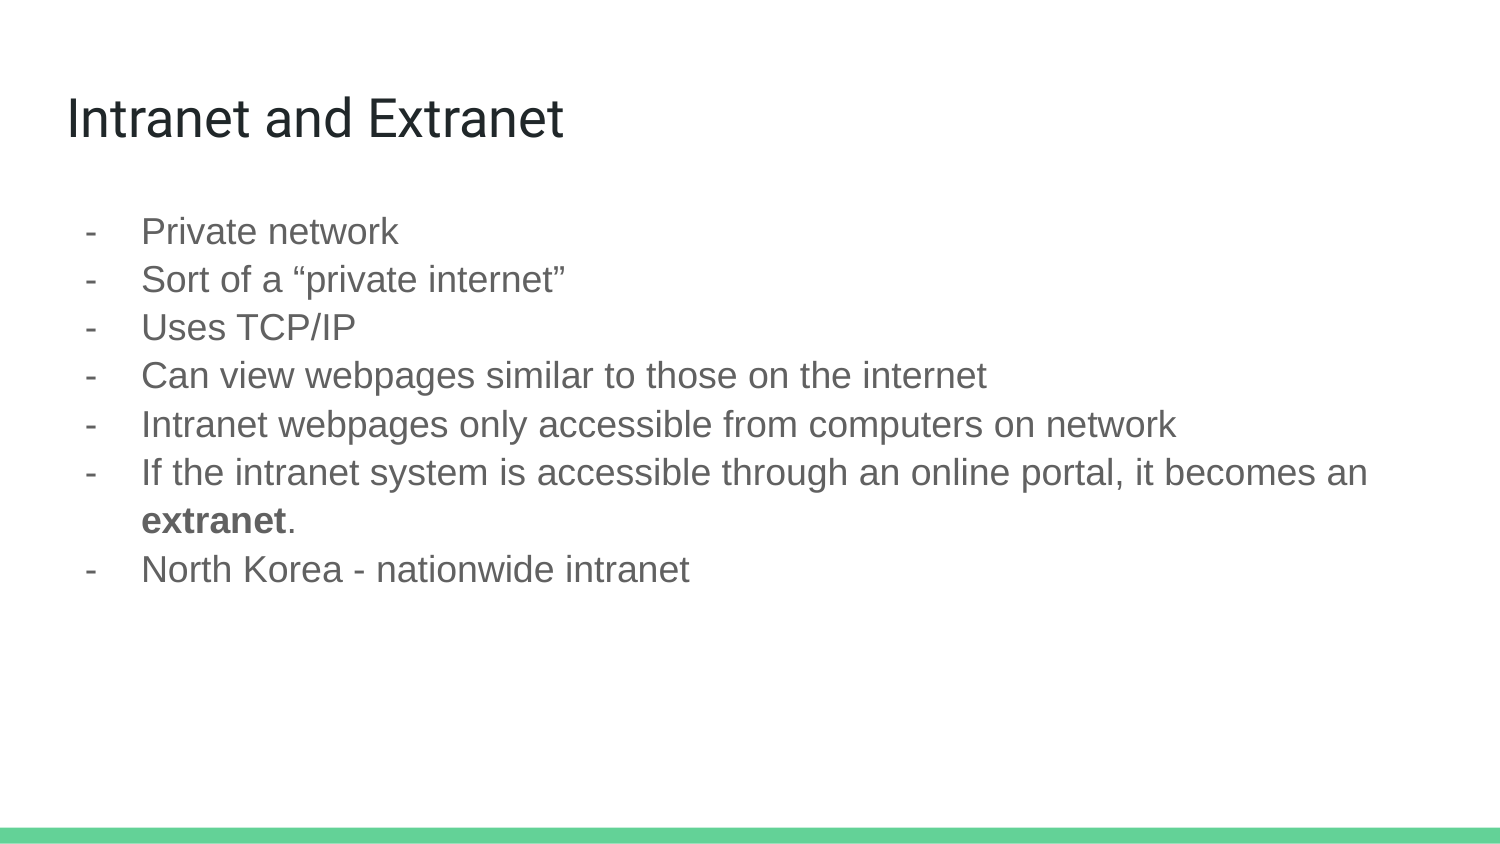

# Intranet and Extranet
Private network
Sort of a “private internet”
Uses TCP/IP
Can view webpages similar to those on the internet
Intranet webpages only accessible from computers on network
If the intranet system is accessible through an online portal, it becomes an extranet.
North Korea - nationwide intranet